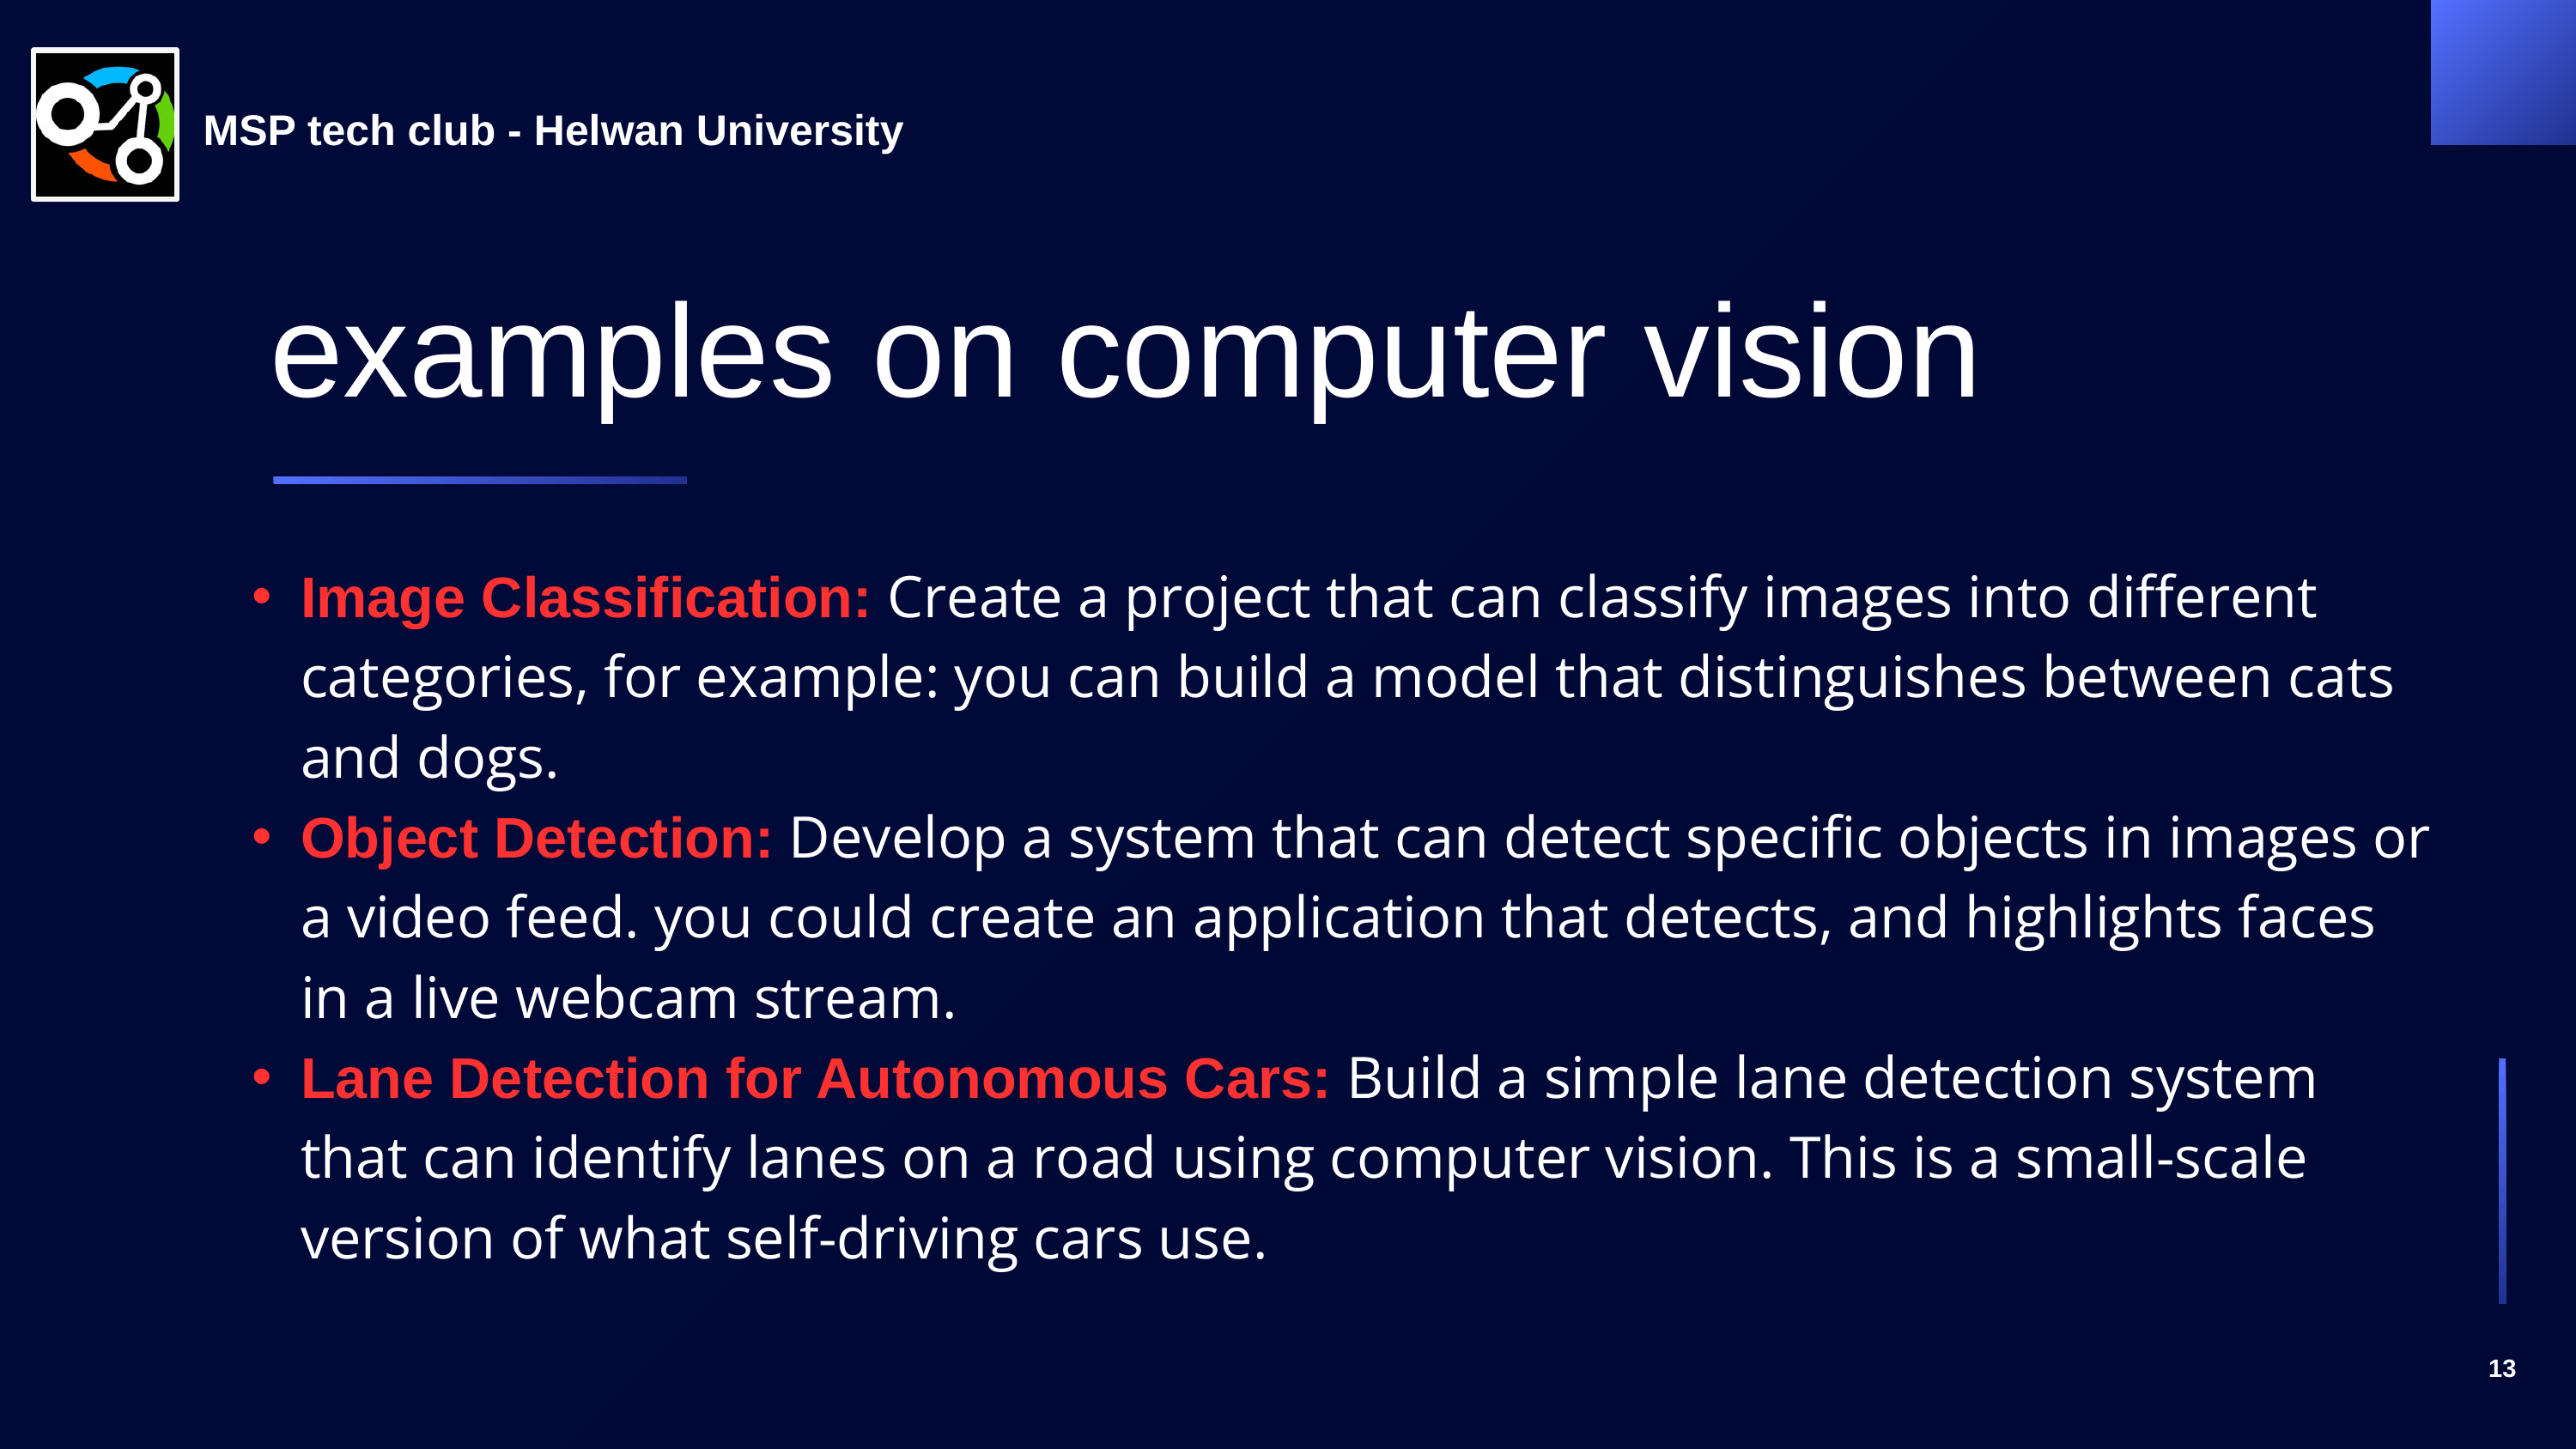

MSP tech club - Helwan University
examples on computer vision

Image Classification: Create a project that can classify images into different categories, for example: you can build a model that distinguishes between cats and dogs.
Object Detection: Develop a system that can detect specific objects in images or a video feed. you could create an application that detects, and highlights faces in a live webcam stream.
Lane Detection for Autonomous Cars: Build a simple lane detection system that can identify lanes on a road using computer vision. This is a small-scale version of what self-driving cars use.

13